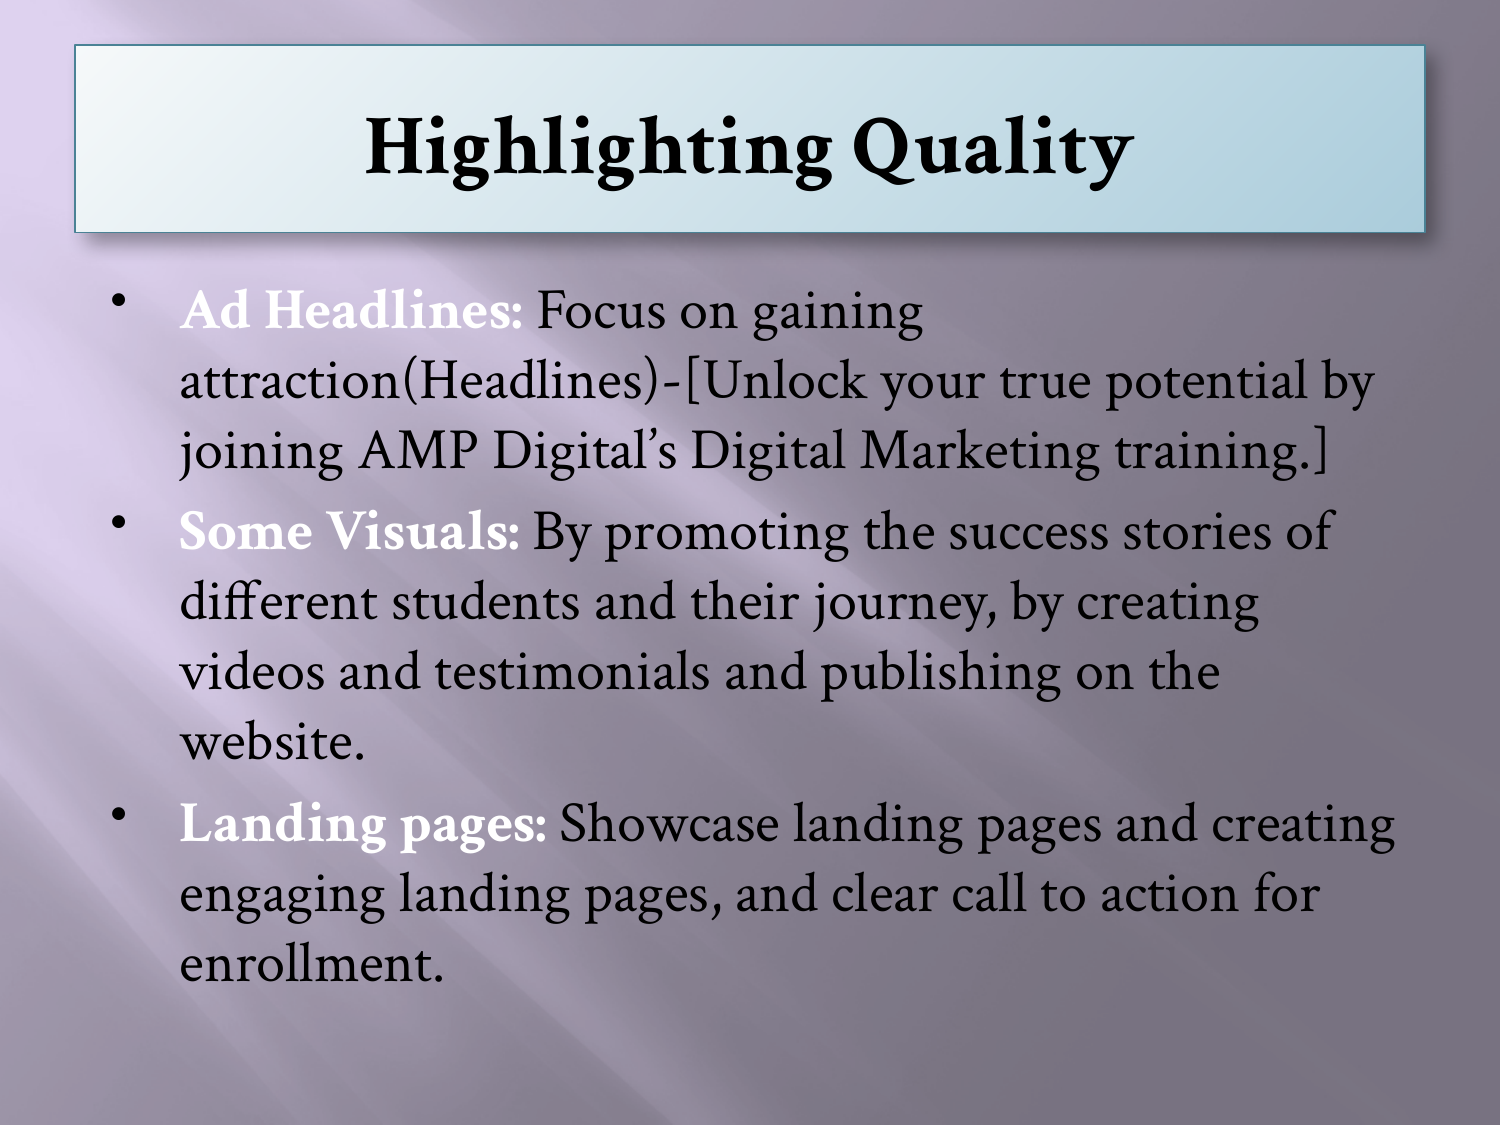

# Highlighting Quality
Ad Headlines: Focus on gaining attraction(Headlines)-[Unlock your true potential by joining AMP Digital’s Digital Marketing training.]
Some Visuals: By promoting the success stories of different students and their journey, by creating videos and testimonials and publishing on the website.
Landing pages: Showcase landing pages and creating engaging landing pages, and clear call to action for enrollment.